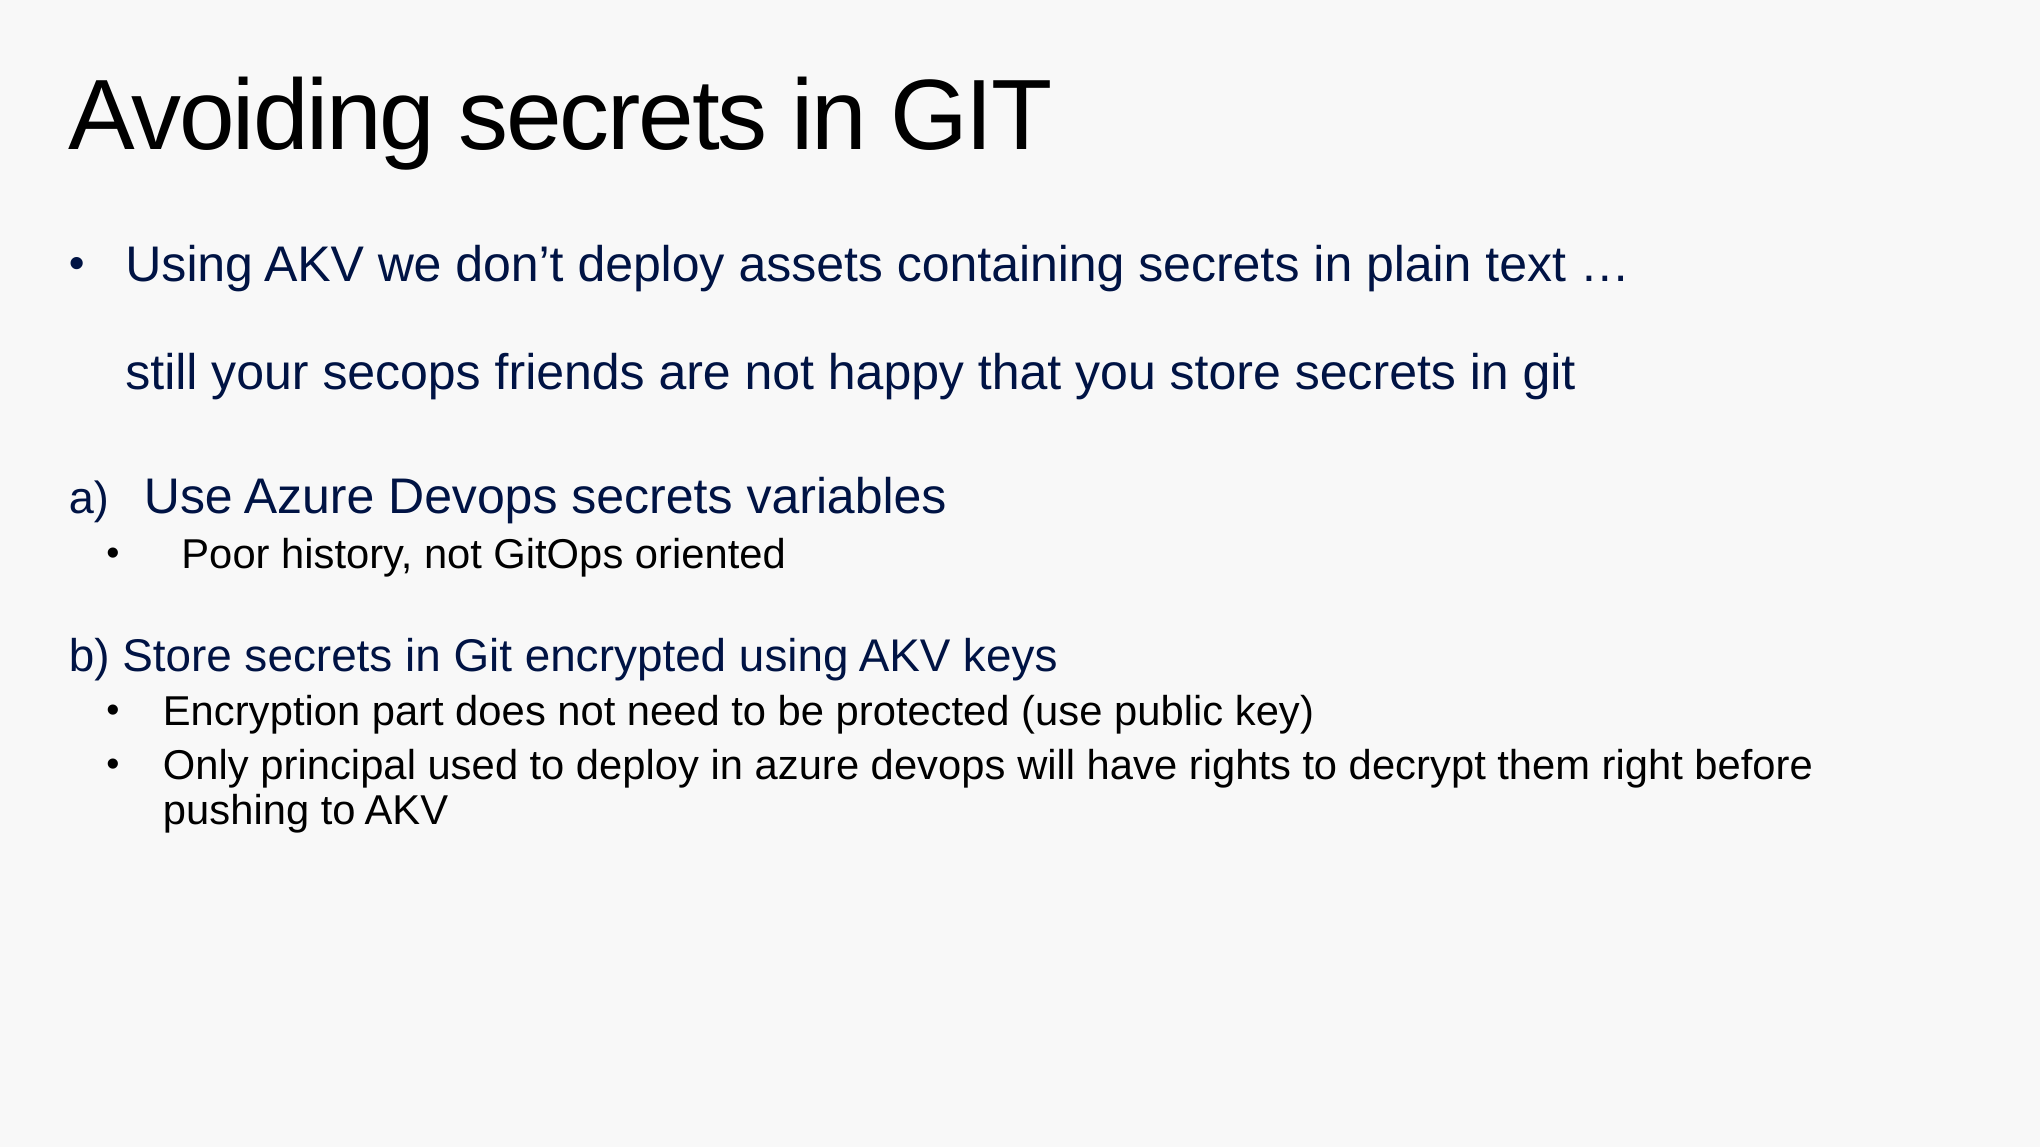

# Avoiding secrets in GIT
Using AKV we don’t deploy assets containing secrets in plain text …
still your secops friends are not happy that you store secrets in git
Use Azure Devops secrets variables
Poor history, not GitOps oriented
b) Store secrets in Git encrypted using AKV keys
Encryption part does not need to be protected (use public key)
Only principal used to deploy in azure devops will have rights to decrypt them right before pushing to AKV